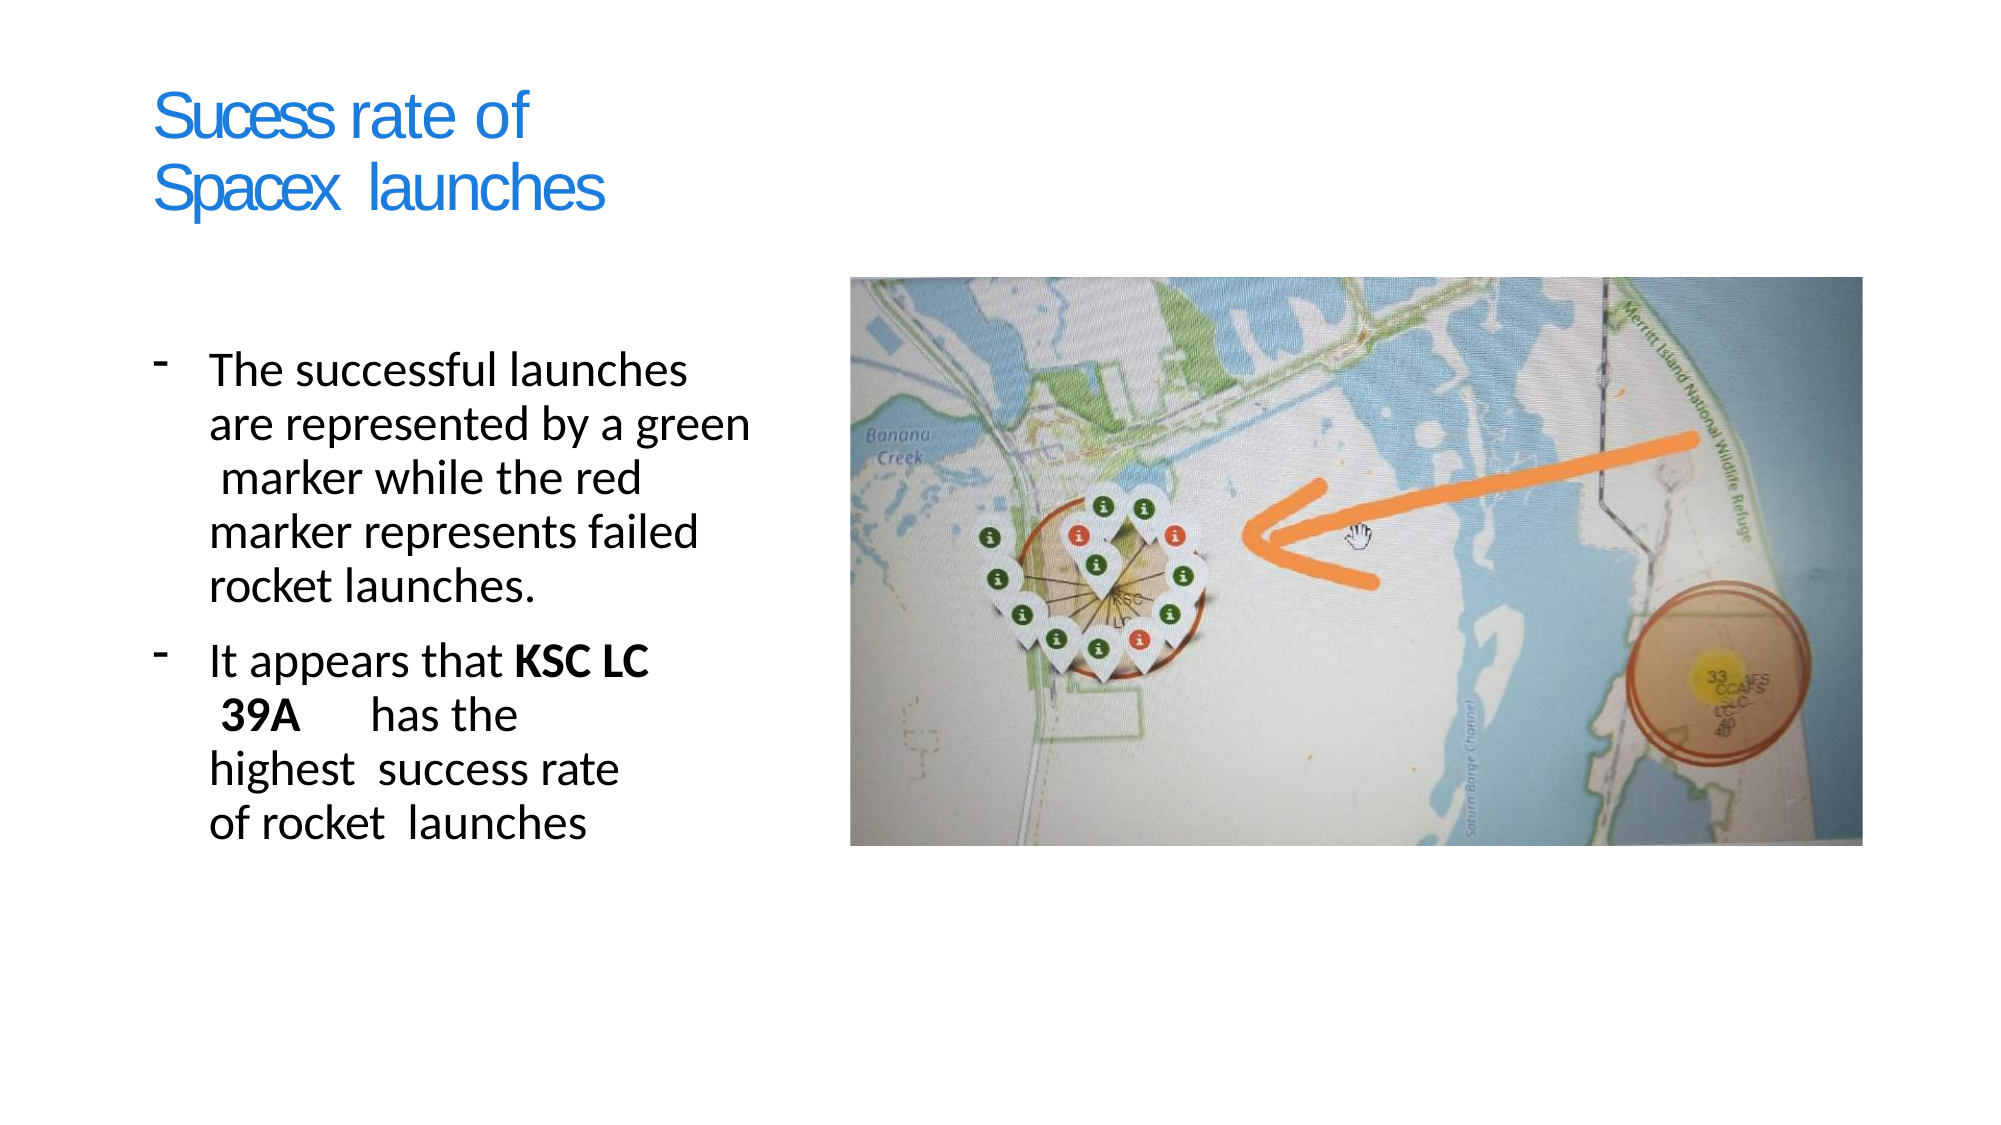

# Sucess rate of Spacex  launches

The successful launches  are represented by a green  marker while the red  marker represents failed  rocket launches.
It appears that KSC LC  39A	has the highest  success rate of rocket  launches